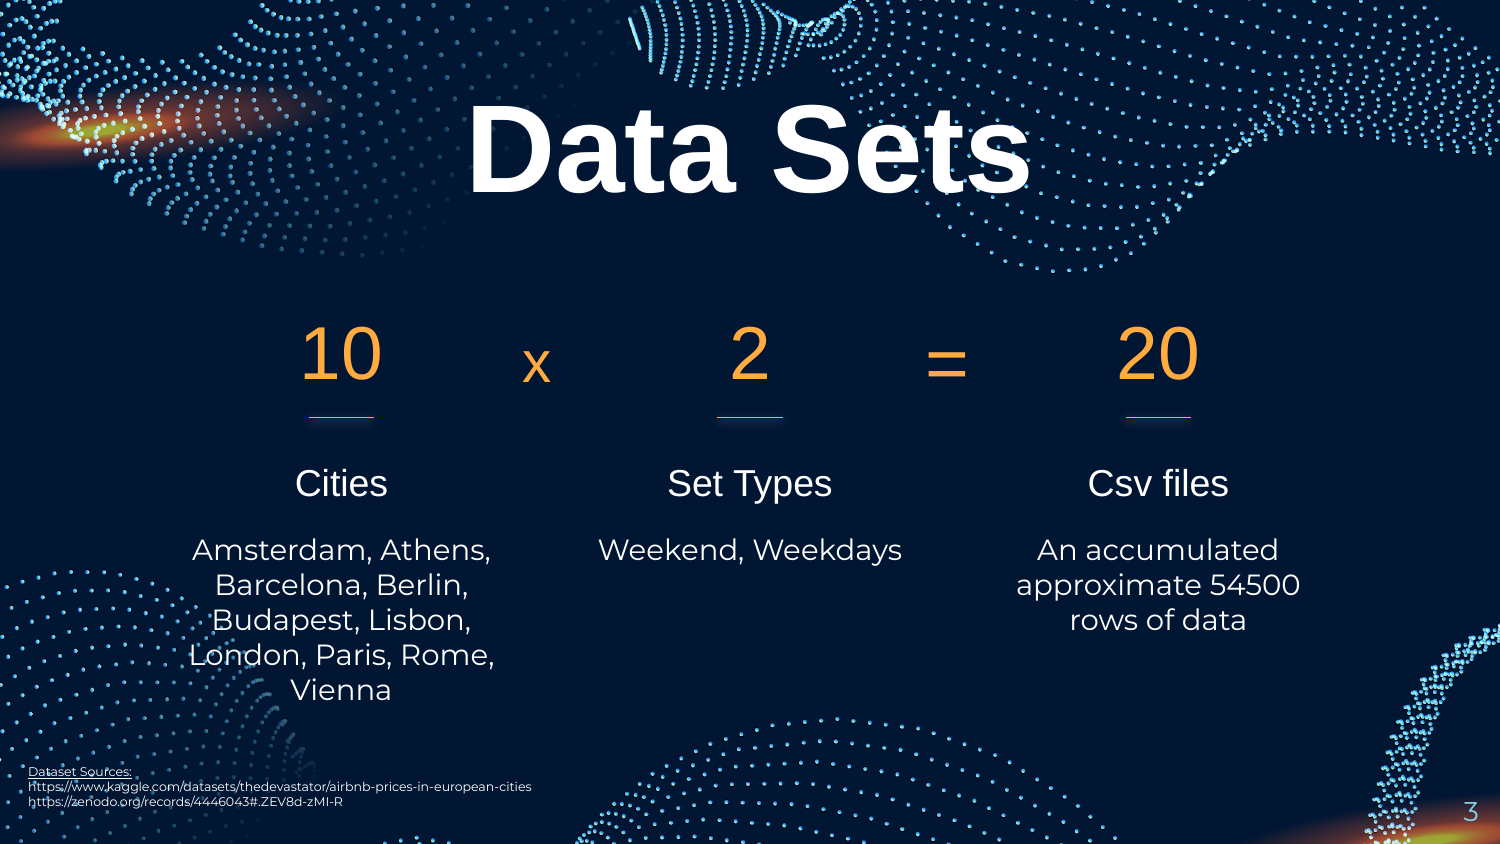

Data Sets
10
2
20
x
=
Cities
# Set Types
Csv files
Amsterdam, Athens, Barcelona, Berlin, Budapest, Lisbon, London, Paris, Rome, Vienna
Weekend, Weekdays
An accumulated approximate 54500 rows of data
Dataset Sources:
https://www.kaggle.com/datasets/thedevastator/airbnb-prices-in-european-cities
https://zenodo.org/records/4446043#.ZEV8d-zMI-R
3